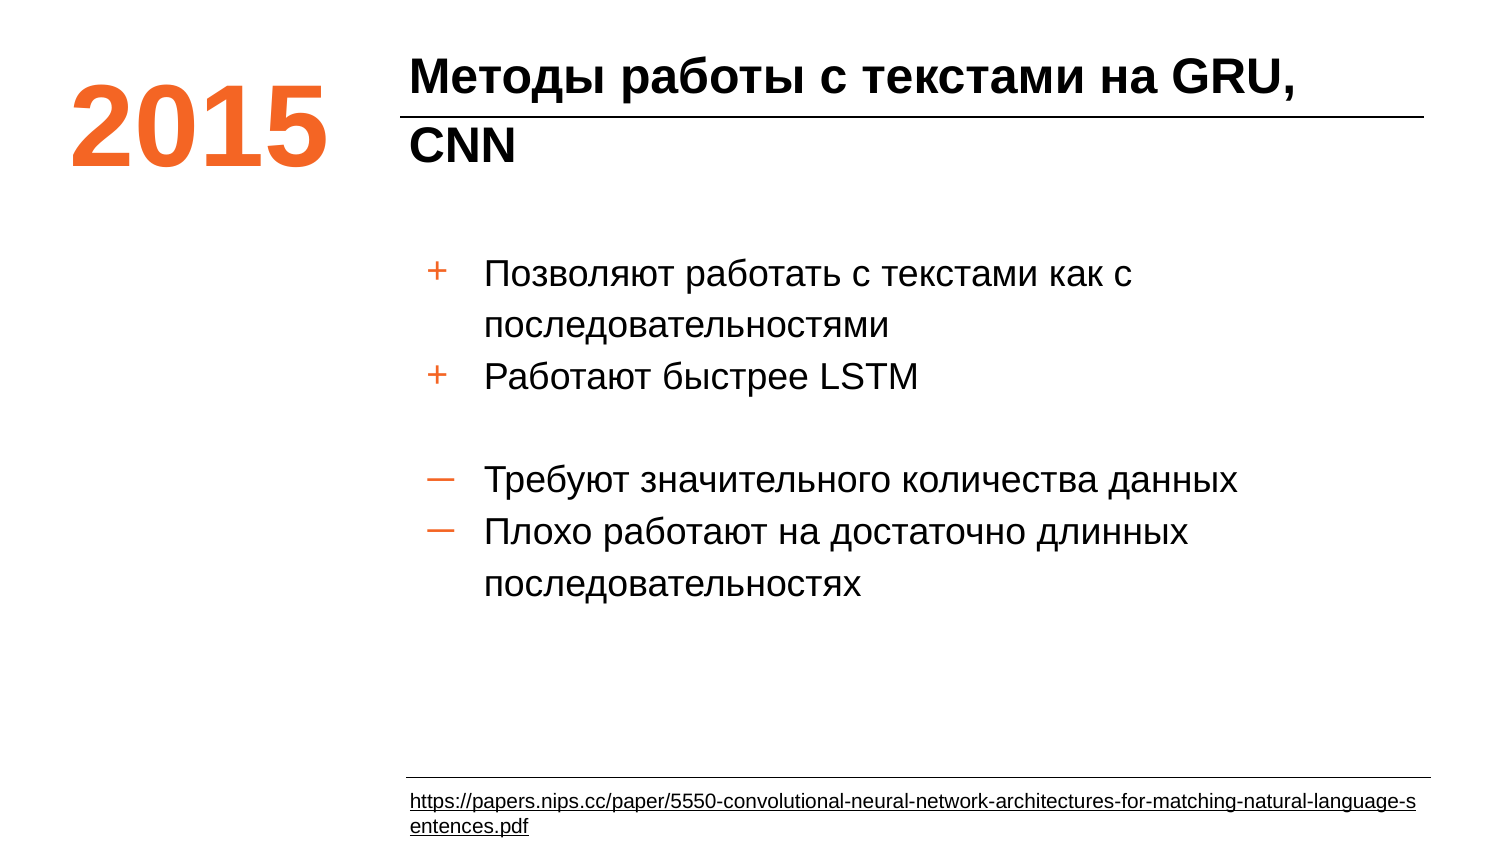

# Методы работы с текстами на GRU, CNN
2015
Позволяют работать с текстами как с последовательностями
Работают быстрее LSTM

Требуют значительного количества данных
Плохо работают на достаточно длинных последовательностях
https://papers.nips.cc/paper/5550-convolutional-neural-network-architectures-for-matching-natural-language-sentences.pdf,  http://papers.nips.cc/paper/5782-character-level-convolutional-networks-fo